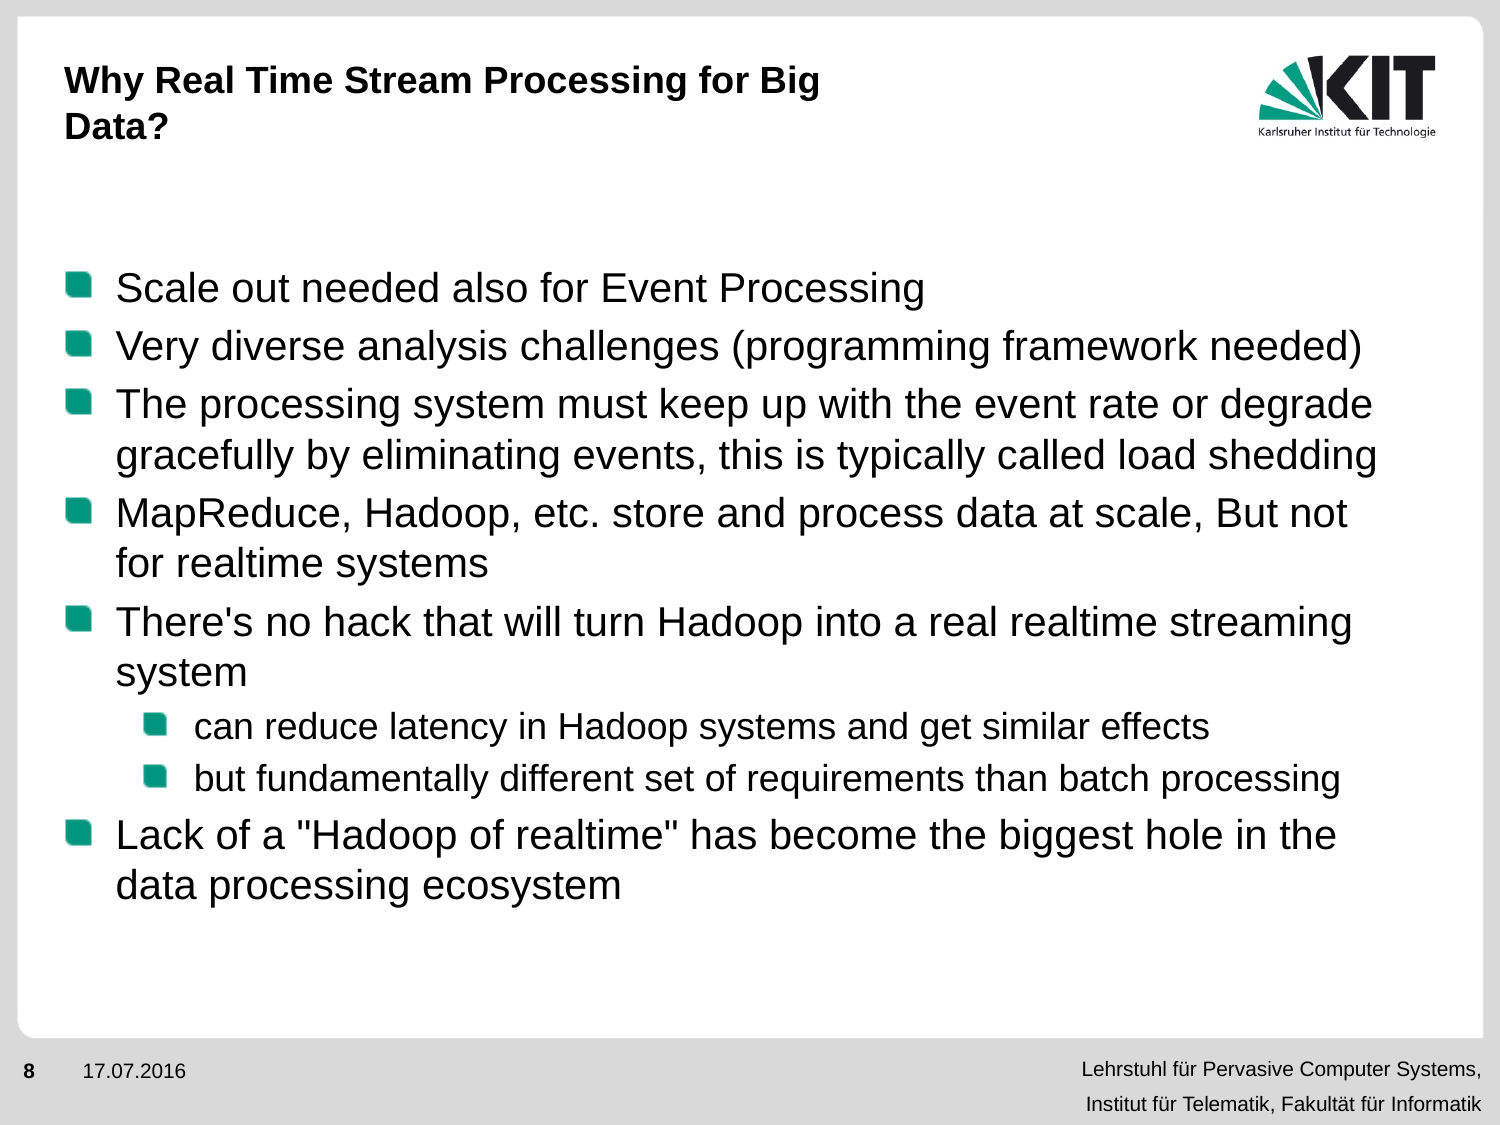

# Why Real Time Stream Processing for Big Data?
Scale out needed also for Event Processing
Very diverse analysis challenges (programming framework needed)
The processing system must keep up with the event rate or degrade gracefully by eliminating events, this is typically called load shedding
MapReduce, Hadoop, etc. store and process data at scale, But not for realtime systems
There's no hack that will turn Hadoop into a real realtime streaming system
can reduce latency in Hadoop systems and get similar effects
but fundamentally different set of requirements than batch processing
Lack of a "Hadoop of realtime" has become the biggest hole in the data processing ecosystem